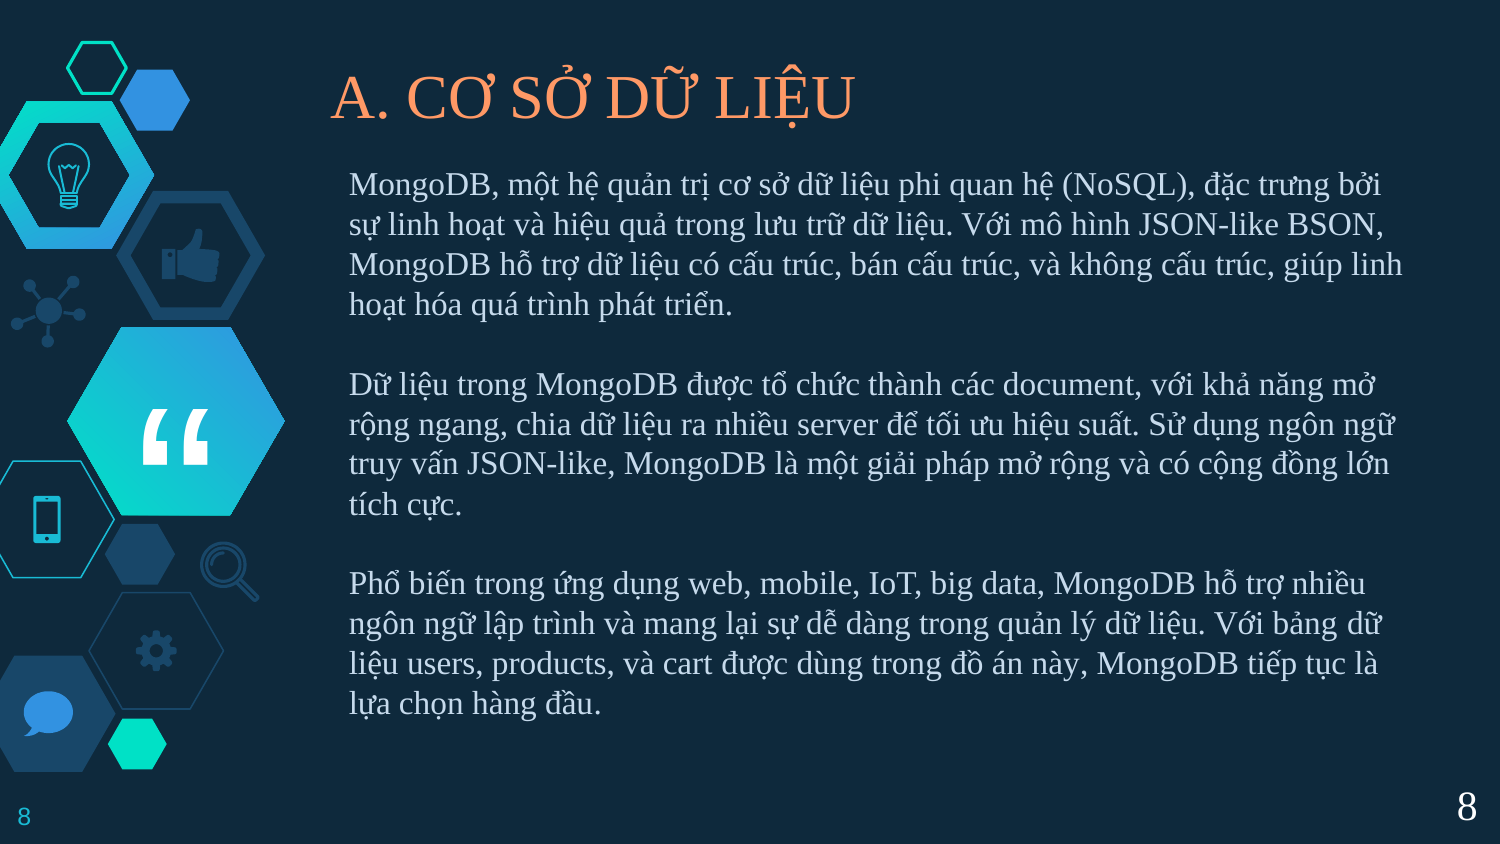

A. CƠ SỞ DỮ LIỆU

MongoDB, một hệ quản trị cơ sở dữ liệu phi quan hệ (NoSQL), đặc trưng bởi sự linh hoạt và hiệu quả trong lưu trữ dữ liệu. Với mô hình JSON-like BSON, MongoDB hỗ trợ dữ liệu có cấu trúc, bán cấu trúc, và không cấu trúc, giúp linh hoạt hóa quá trình phát triển.

Dữ liệu trong MongoDB được tổ chức thành các document, với khả năng mở rộng ngang, chia dữ liệu ra nhiều server để tối ưu hiệu suất. Sử dụng ngôn ngữ truy vấn JSON-like, MongoDB là một giải pháp mở rộng và có cộng đồng lớn tích cực.

Phổ biến trong ứng dụng web, mobile, IoT, big data, MongoDB hỗ trợ nhiều ngôn ngữ lập trình và mang lại sự dễ dàng trong quản lý dữ liệu. Với bảng dữ liệu users, products, và cart được dùng trong đồ án này, MongoDB tiếp tục là lựa chọn hàng đầu.
8
8